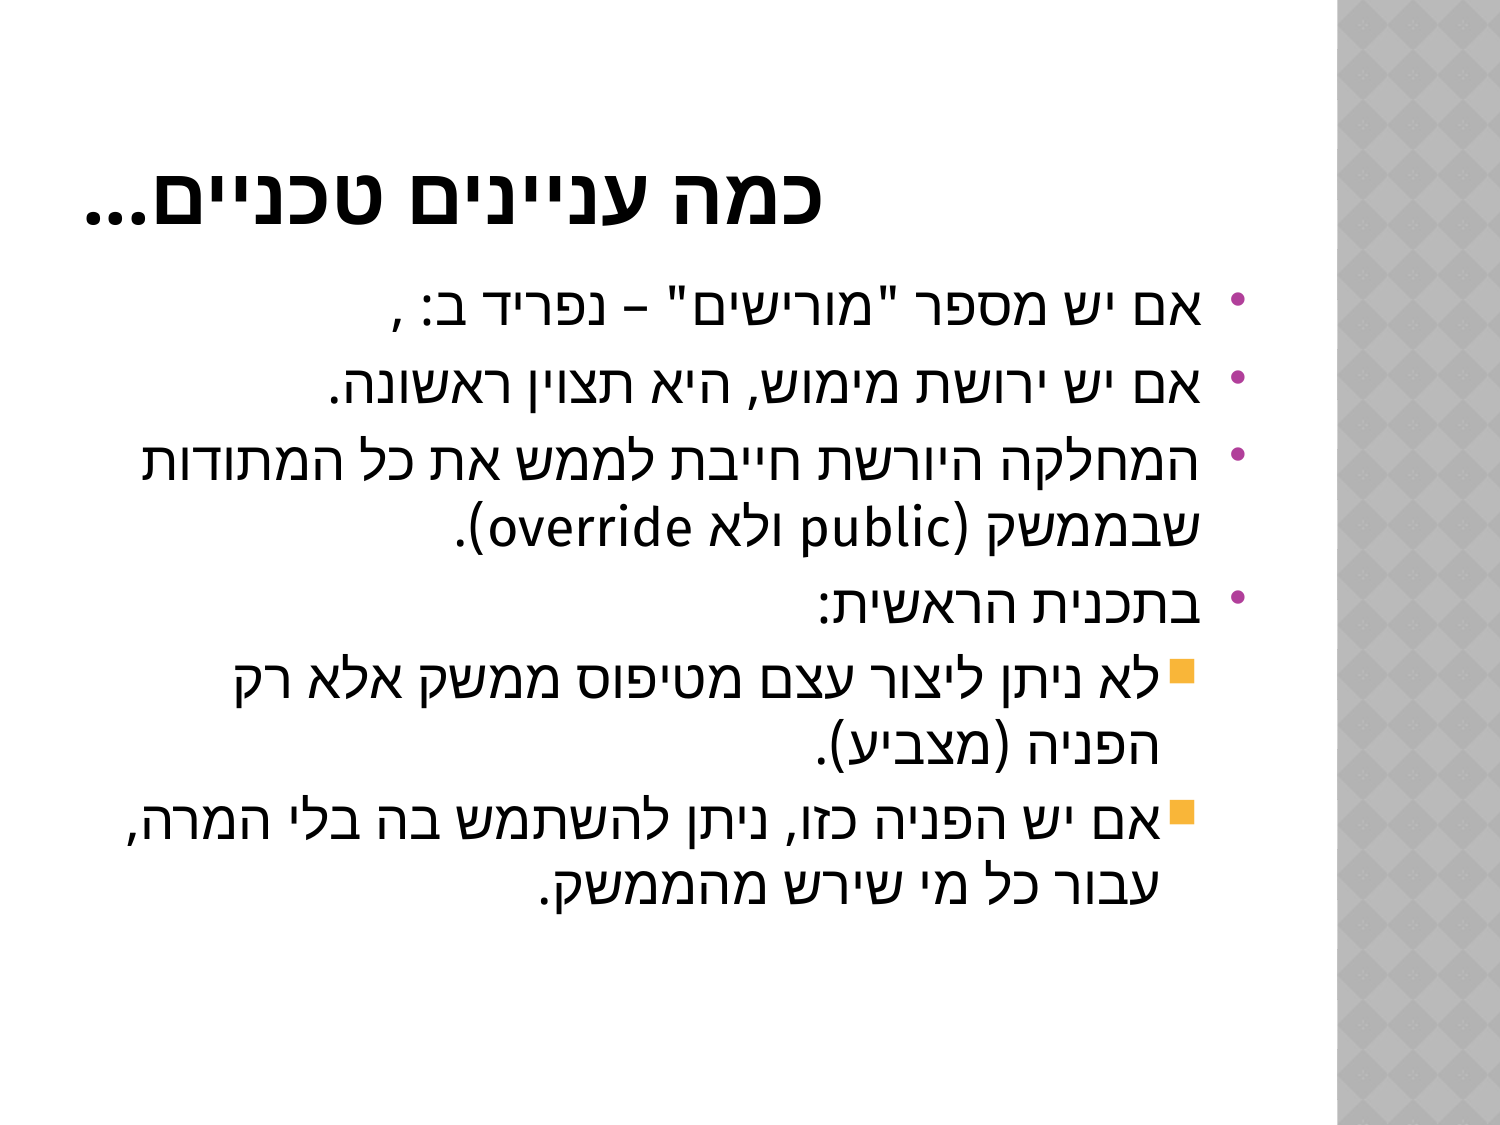

# כמה עניינים טכניים...
אם יש מספר "מורישים" – נפריד ב: ,
אם יש ירושת מימוש, היא תצוין ראשונה.
המחלקה היורשת חייבת לממש את כל המתודות שבממשק (public ולא override).
בתכנית הראשית:
לא ניתן ליצור עצם מטיפוס ממשק אלא רק הפניה (מצביע).
אם יש הפניה כזו, ניתן להשתמש בה בלי המרה, עבור כל מי שירש מהממשק.